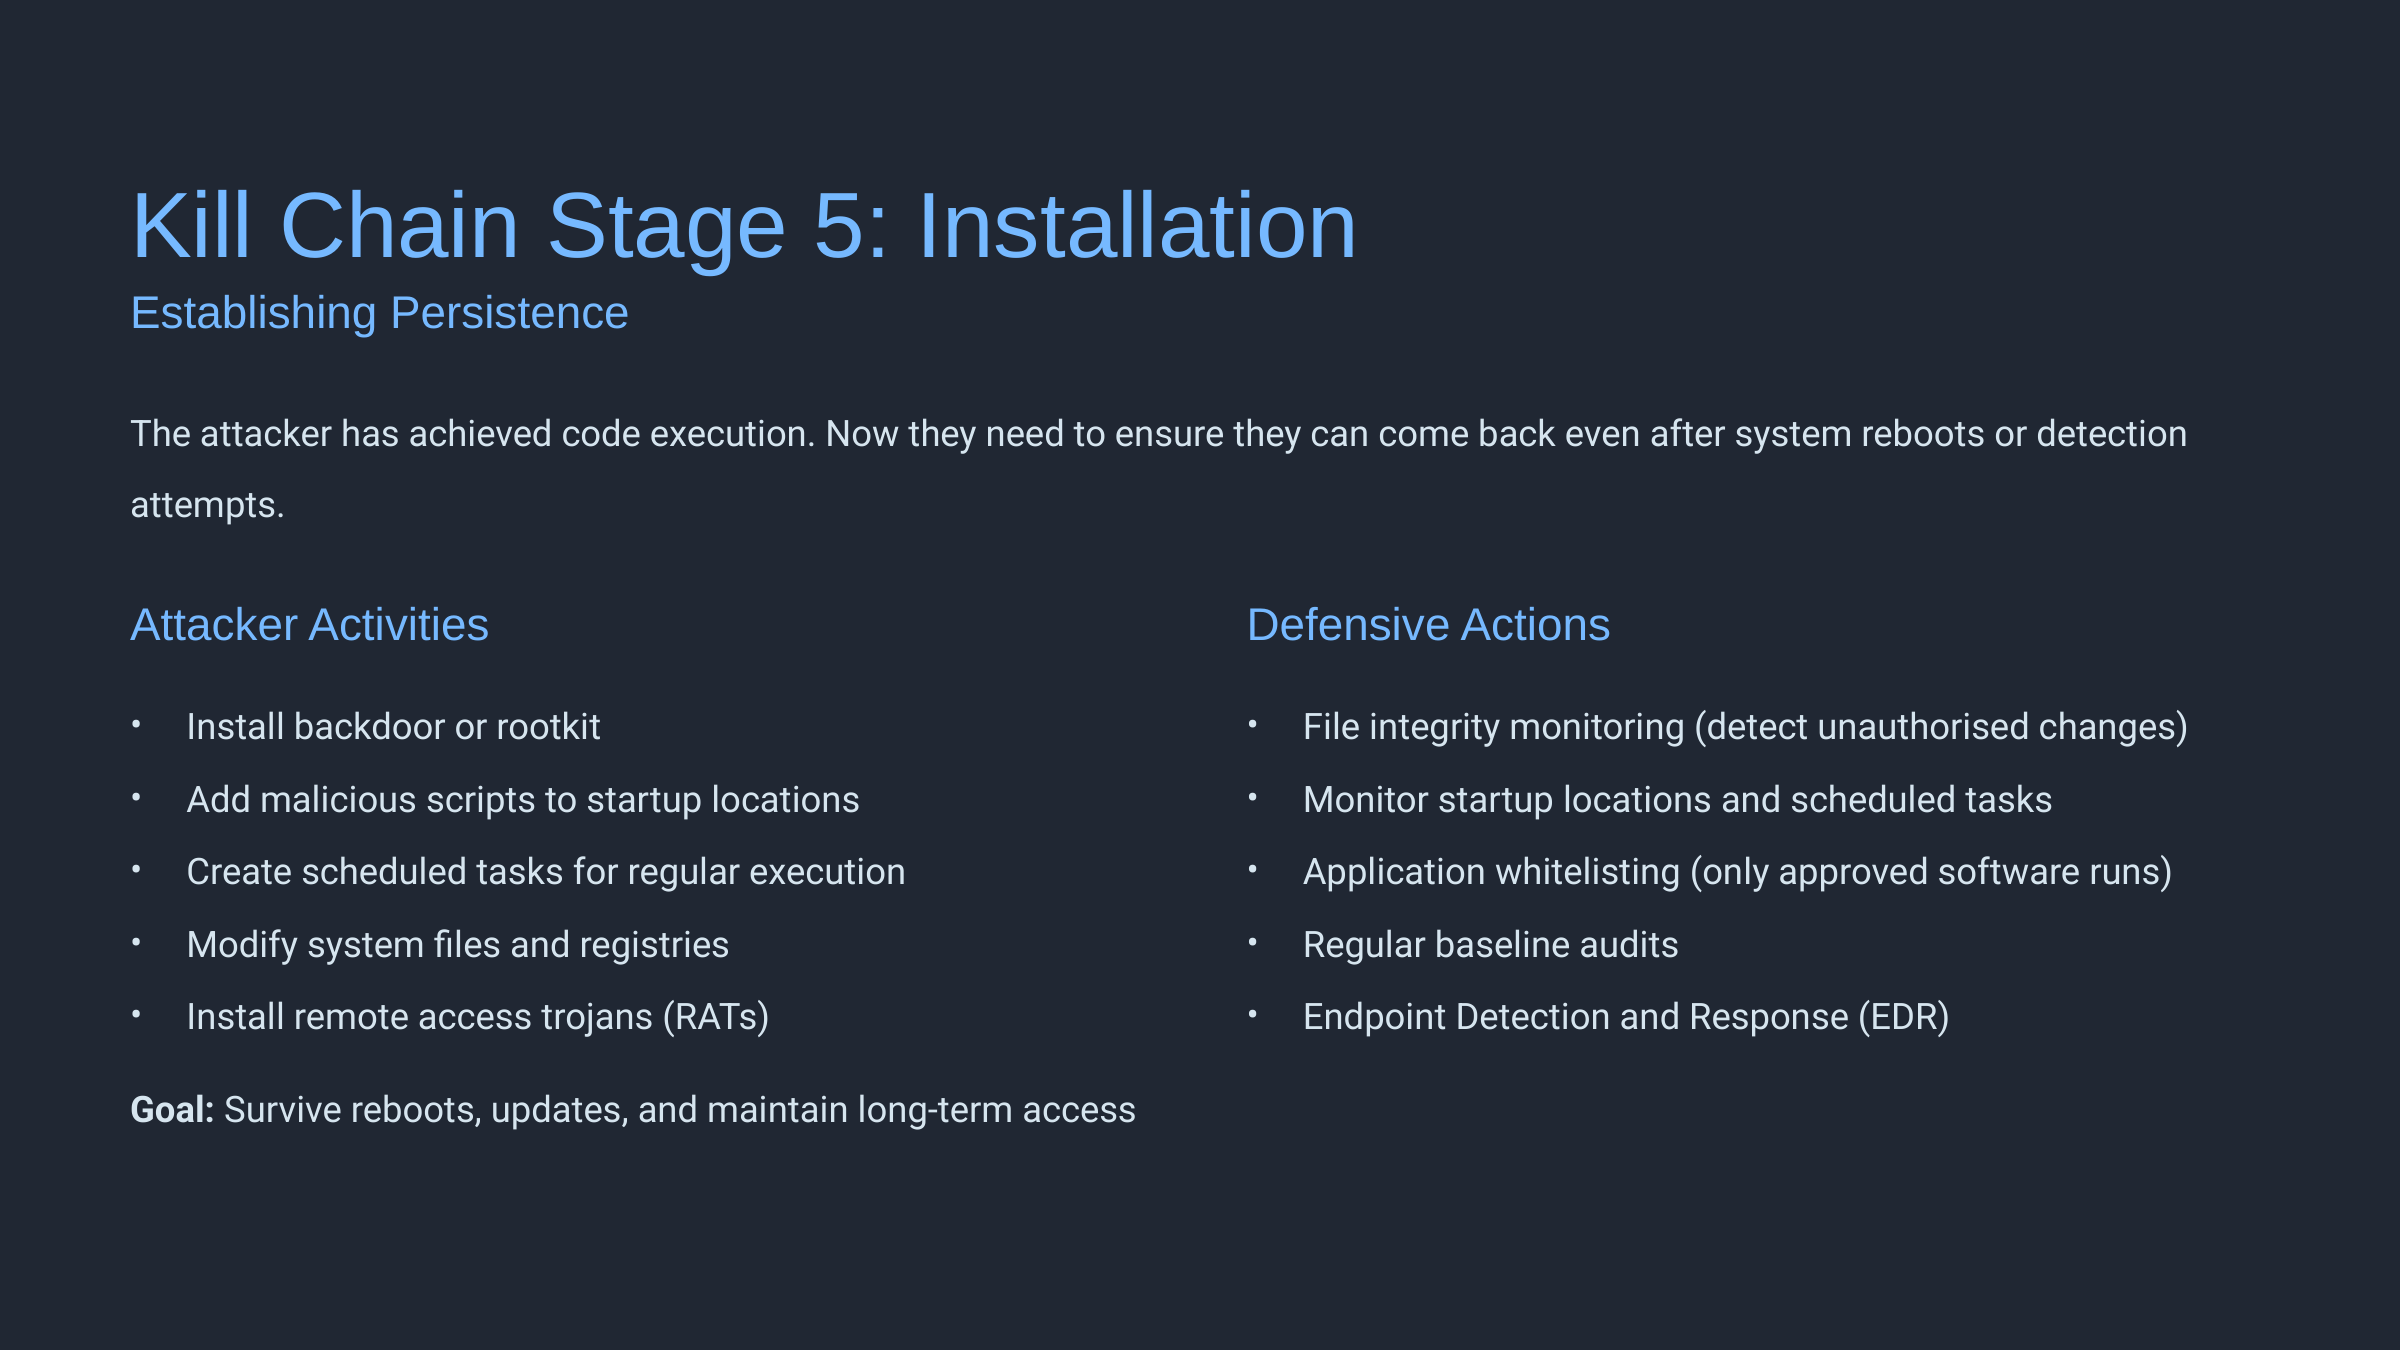

Kill Chain Stage 5: Installation
Establishing Persistence
The attacker has achieved code execution. Now they need to ensure they can come back even after system reboots or detection attempts.
Attacker Activities
Defensive Actions
Install backdoor or rootkit
File integrity monitoring (detect unauthorised changes)
Add malicious scripts to startup locations
Monitor startup locations and scheduled tasks
Create scheduled tasks for regular execution
Application whitelisting (only approved software runs)
Modify system files and registries
Regular baseline audits
Install remote access trojans (RATs)
Endpoint Detection and Response (EDR)
Goal: Survive reboots, updates, and maintain long-term access